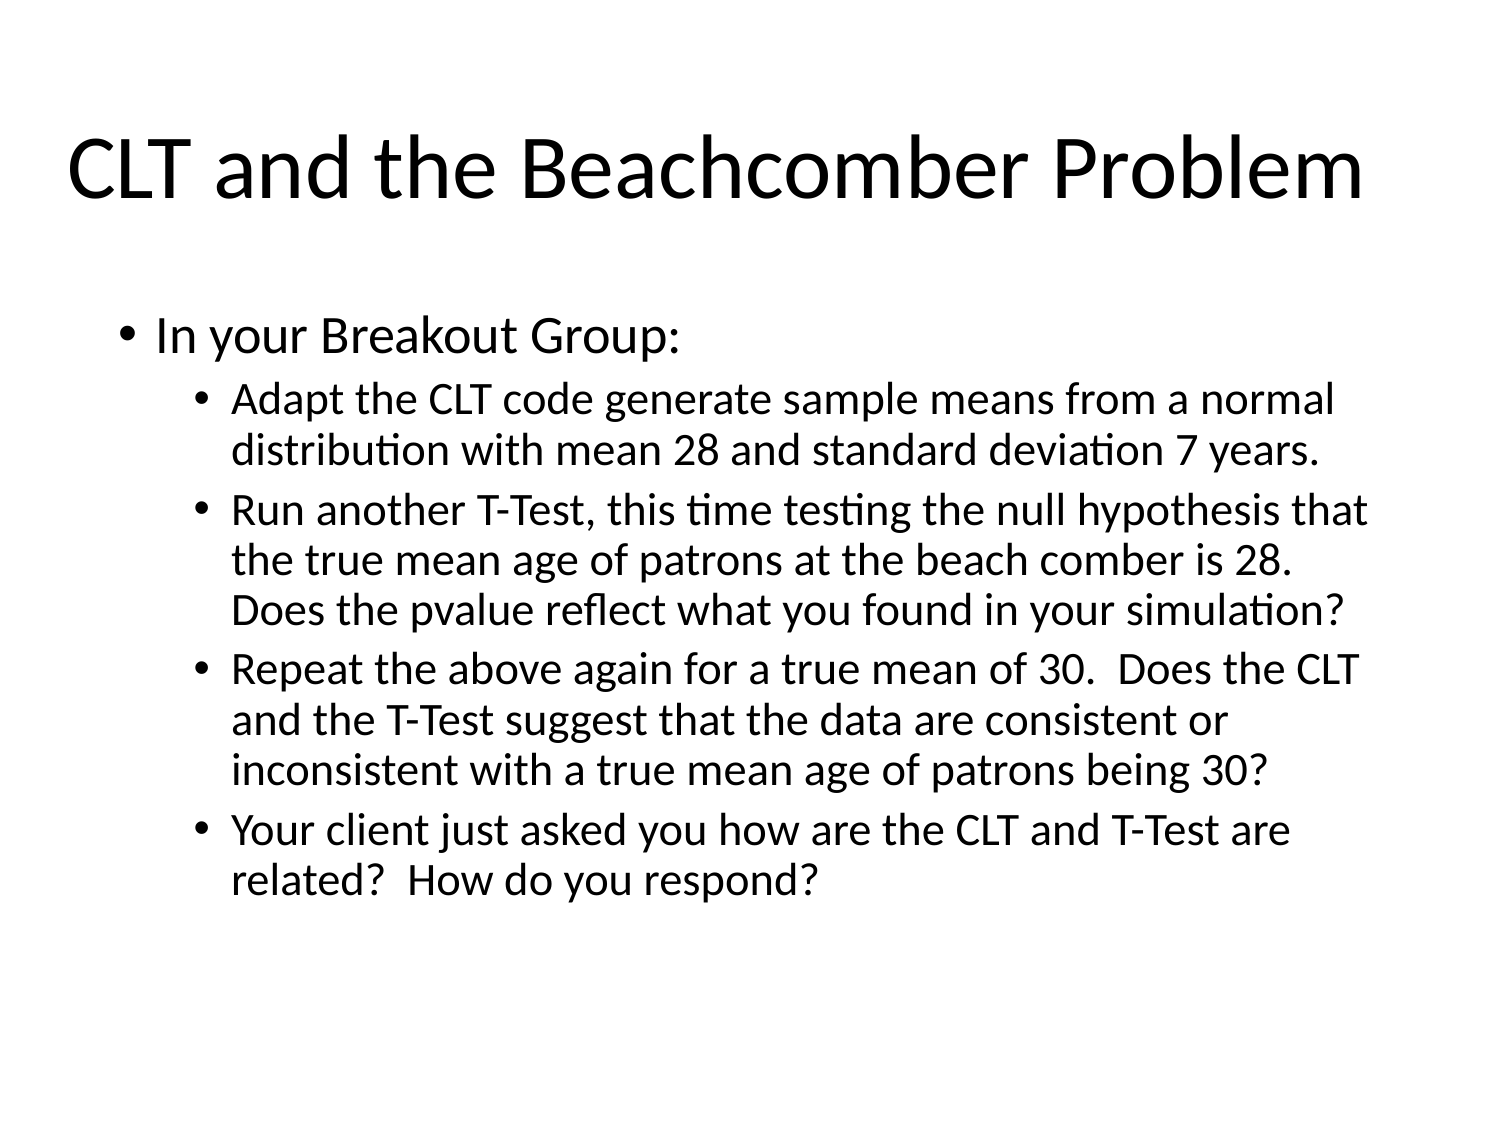

# CLT and the Beachcomber Problem
In your Breakout Group:
Adapt the CLT code generate sample means from a normal distribution with mean 28 and standard deviation 7 years.
Run another T-Test, this time testing the null hypothesis that the true mean age of patrons at the beach comber is 28.  Does the pvalue reflect what you found in your simulation?
Repeat the above again for a true mean of 30.  Does the CLT and the T-Test suggest that the data are consistent or inconsistent with a true mean age of patrons being 30?
Your client just asked you how are the CLT and T-Test are related?  How do you respond?